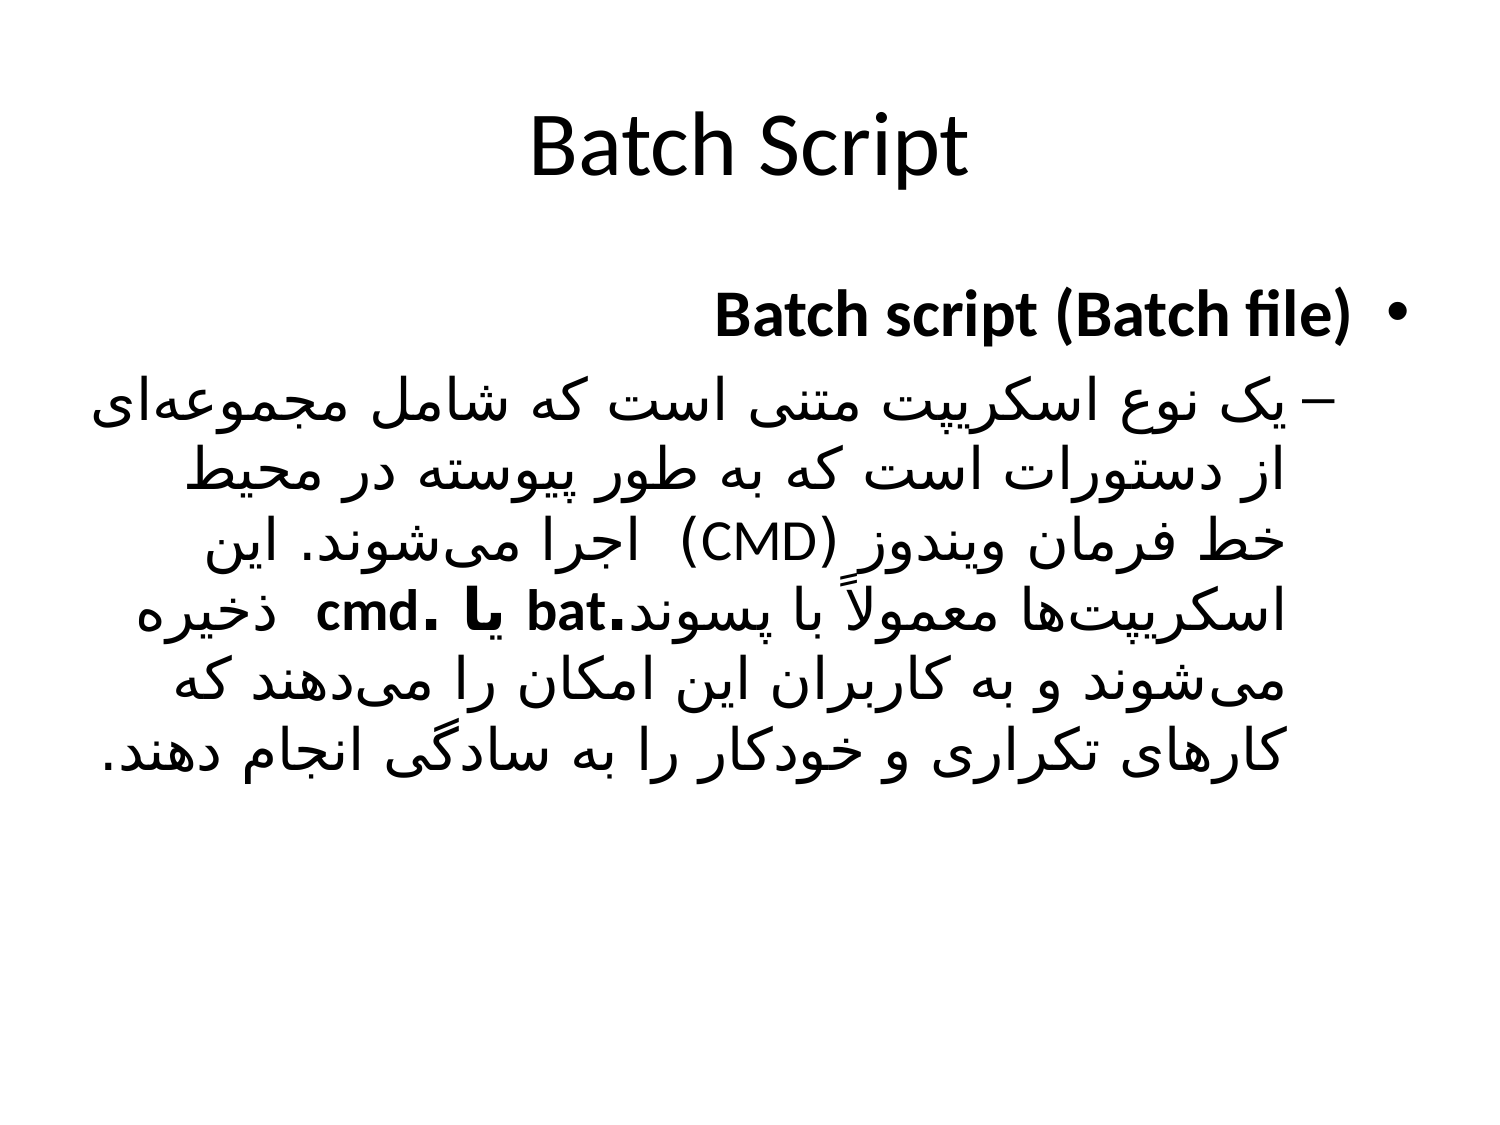

# Batch Script
Batch script (Batch file)
یک نوع اسکریپت متنی است که شامل مجموعه‌ای از دستورات است که به طور پیوسته در محیط خط فرمان ویندوز (CMD)  اجرا می‌شوند. این اسکریپت‌ها معمولاً با پسوند.bat یا .cmd  ذخیره می‌شوند و به کاربران این امکان را می‌دهند که کارهای تکراری و خودکار را به سادگی انجام دهند.